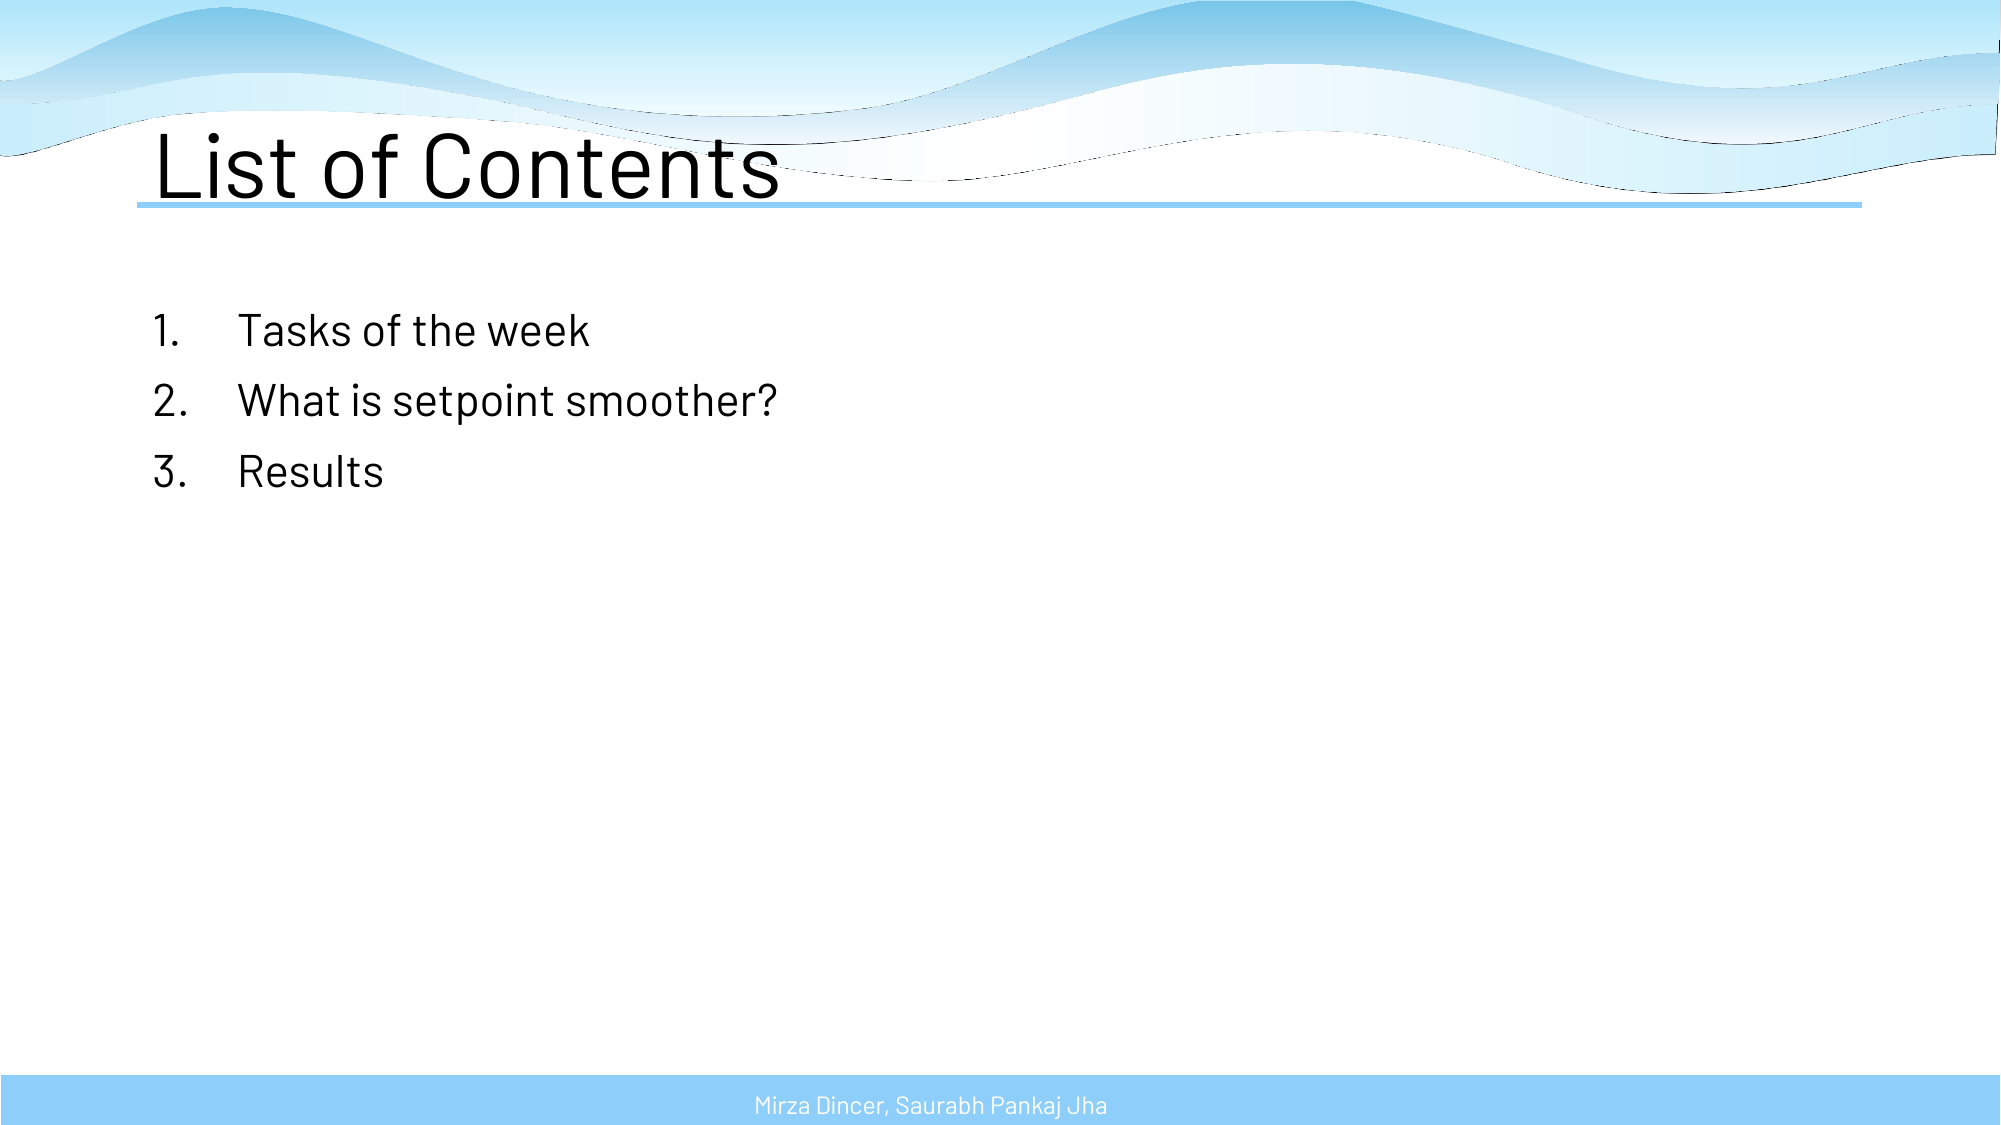

# List of Contents
Tasks of the week
What is setpoint smoother?
Results
Mirza Dincer, Saurabh Pankaj Jha